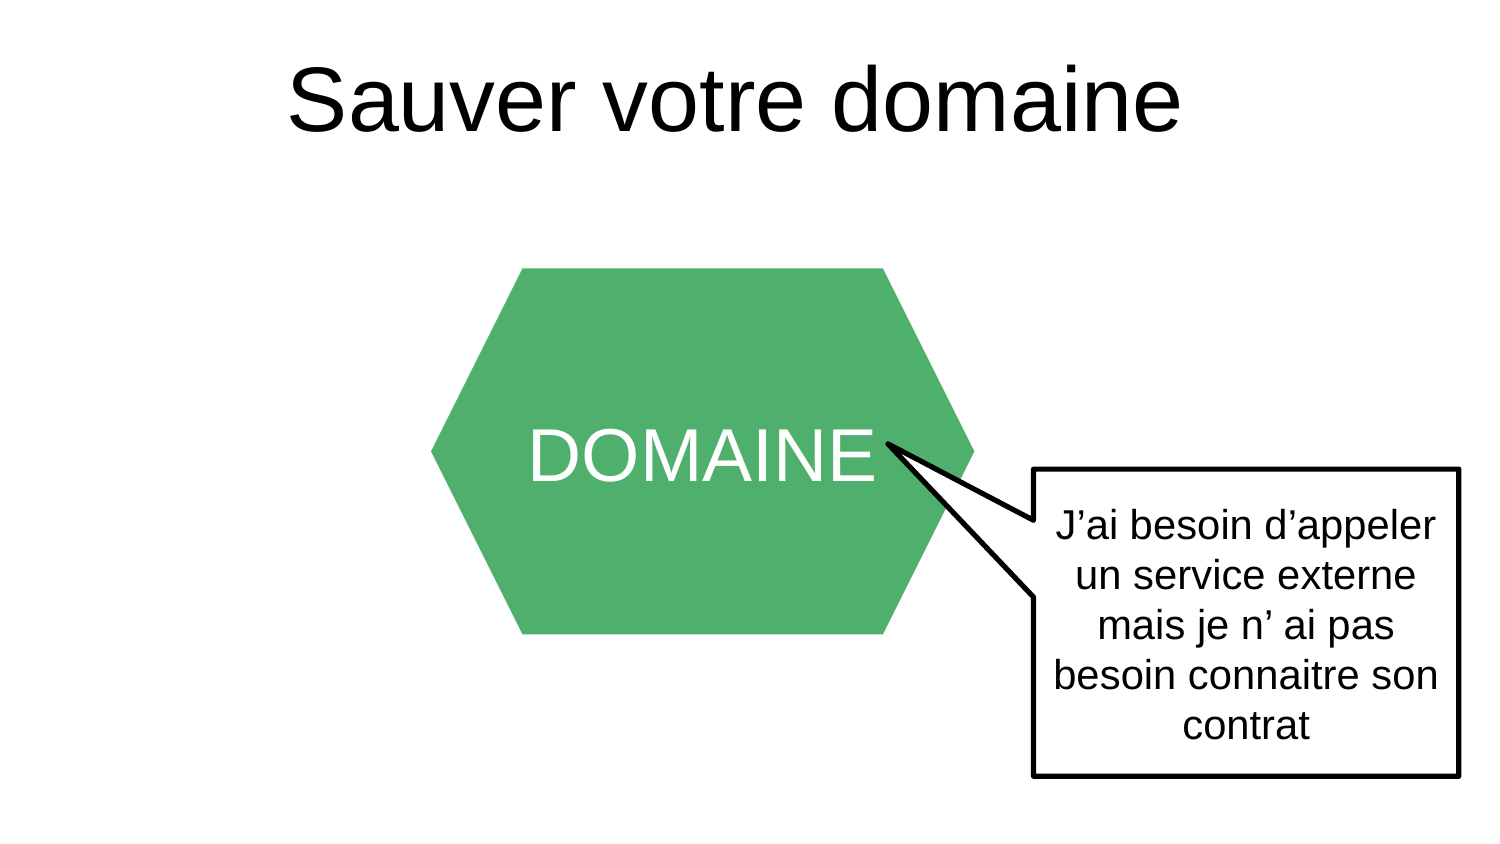

Sauver votre domaine
DOMAINE
J’ai besoin d’appeler un service externe mais je n’ ai pas besoin connaitre son contrat